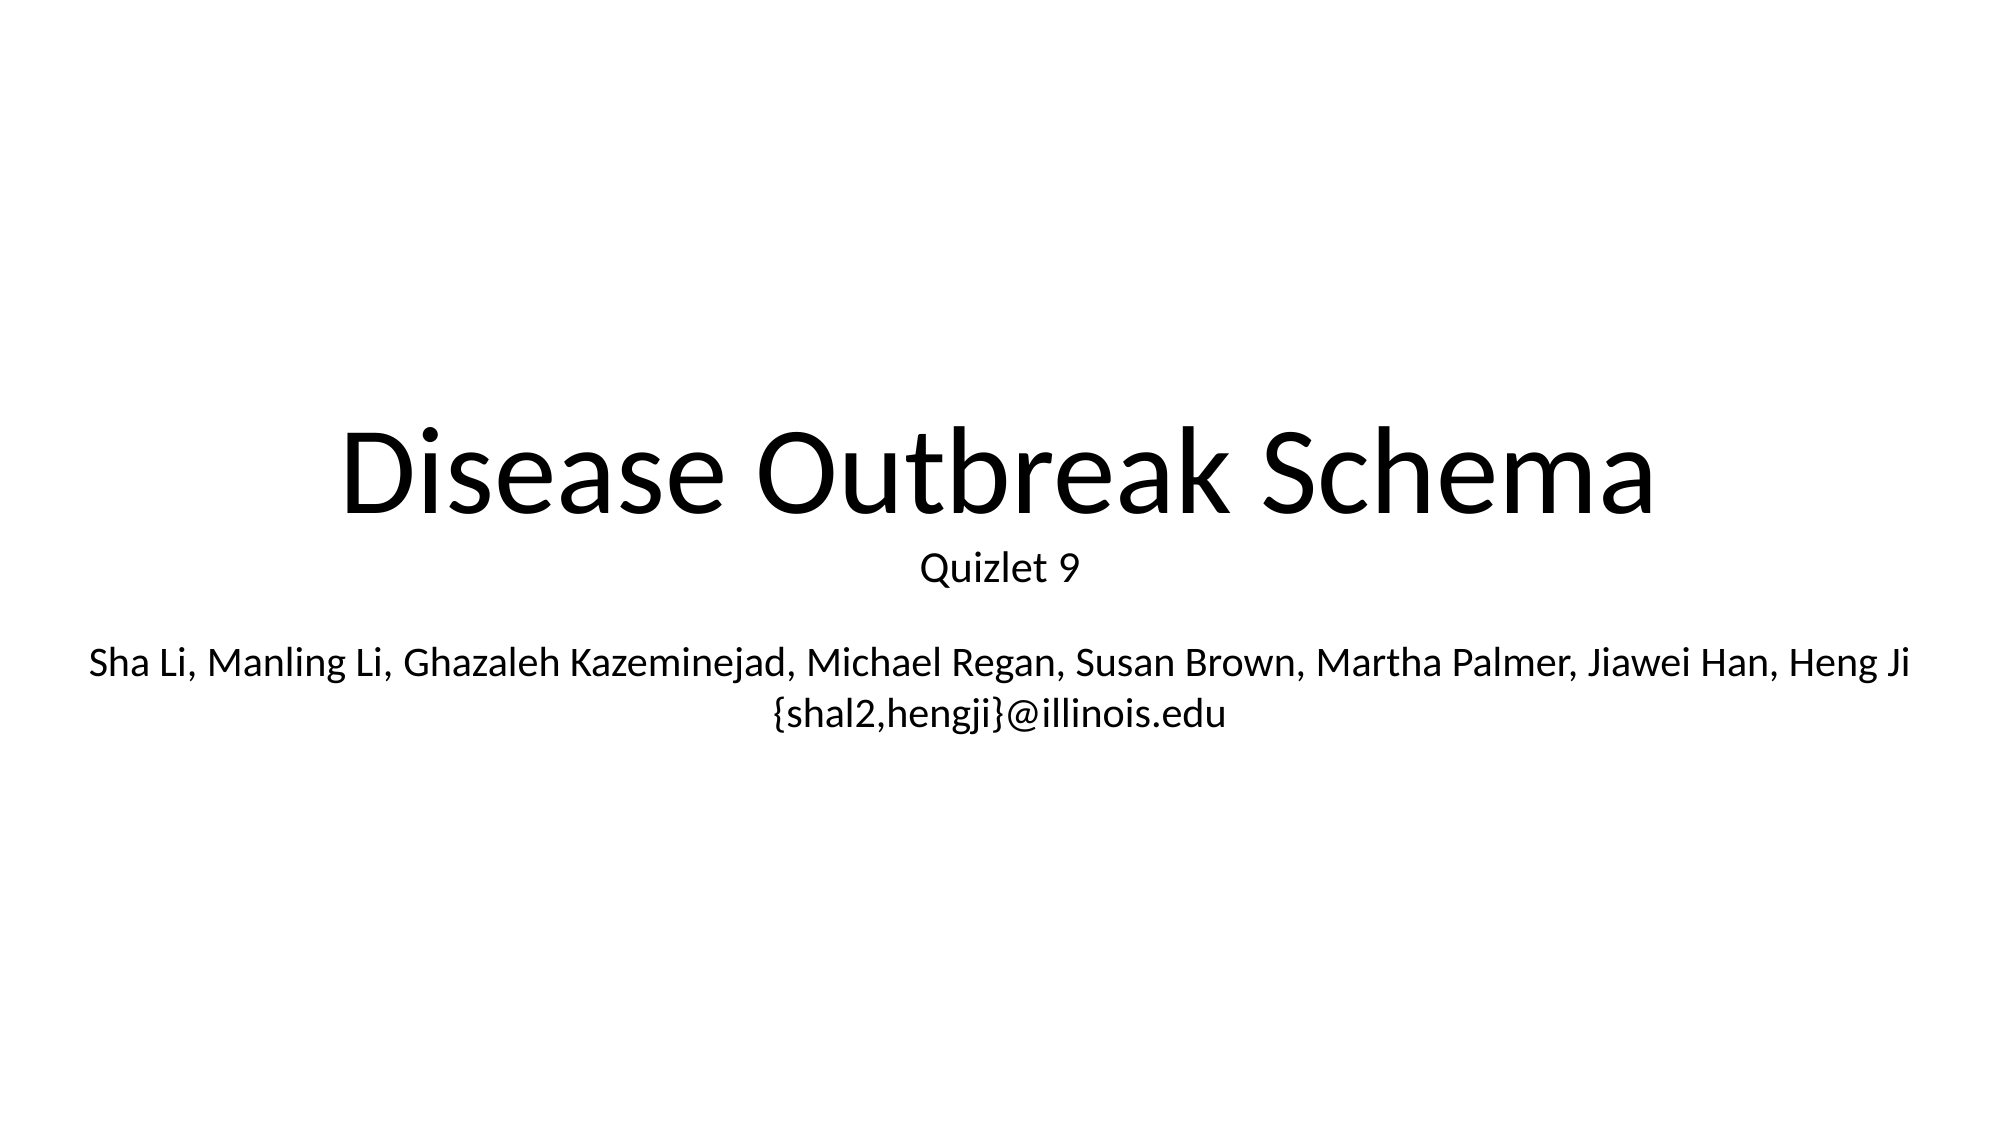

# Disease Outbreak Schema Quizlet 9
Sha Li, Manling Li, Ghazaleh Kazeminejad, Michael Regan, Susan Brown, Martha Palmer, Jiawei Han, Heng Ji
{shal2,hengji}@illinois.edu